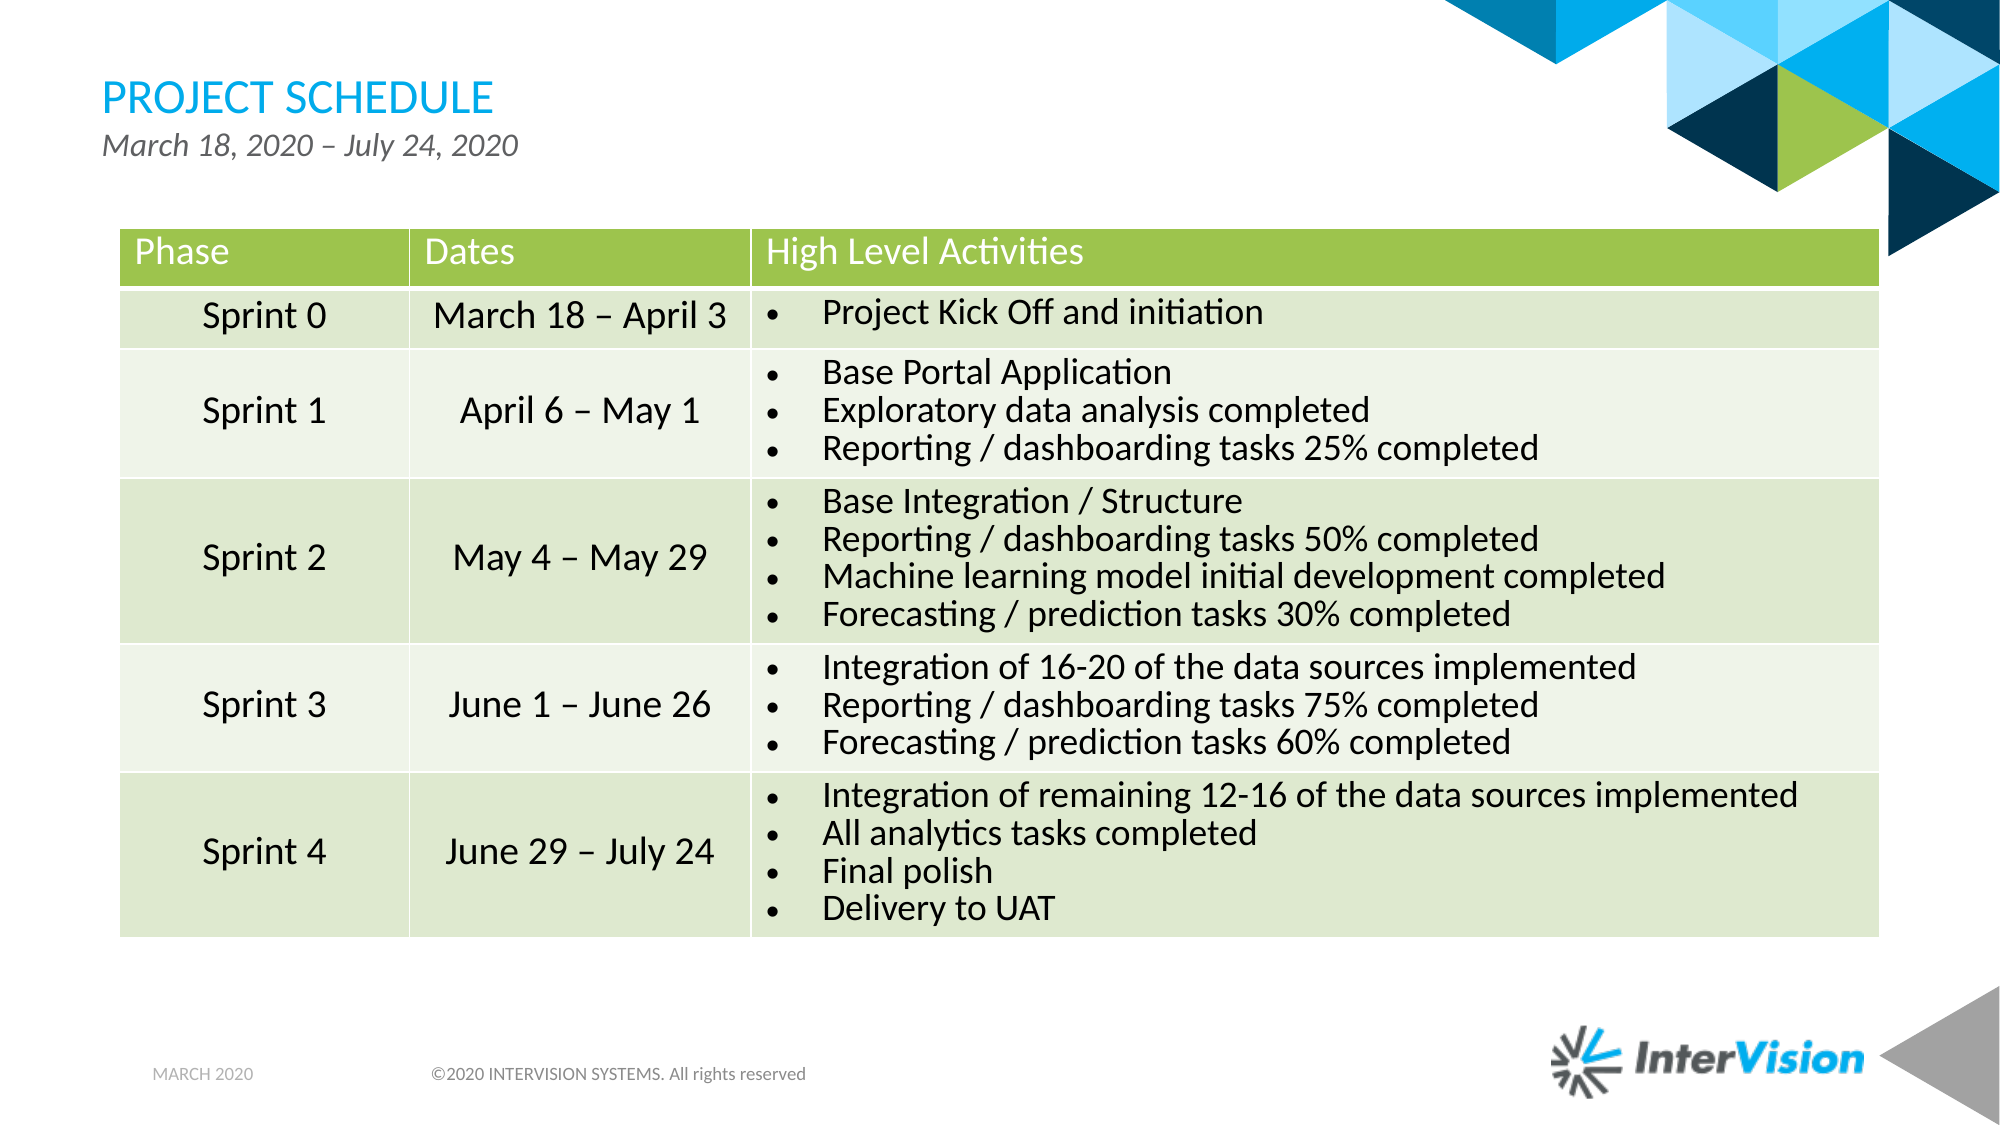

# Project schedule March 18, 2020 – July 24, 2020
| Phase | Dates | High Level Activities |
| --- | --- | --- |
| Sprint 0 | March 18 – April 3 | Project Kick Off and initiation |
| Sprint 1 | April 6 – May 1 | Base Portal Application Exploratory data analysis completed Reporting / dashboarding tasks 25% completed |
| Sprint 2 | May 4 – May 29 | Base Integration / Structure Reporting / dashboarding tasks 50% completed Machine learning model initial development completed Forecasting / prediction tasks 30% completed |
| Sprint 3 | June 1 – June 26 | Integration of 16-20 of the data sources implemented Reporting / dashboarding tasks 75% completed Forecasting / prediction tasks 60% completed |
| Sprint 4 | June 29 – July 24 | Integration of remaining 12-16 of the data sources implemented All analytics tasks completed Final polish Delivery to UAT |
MARCH 2020